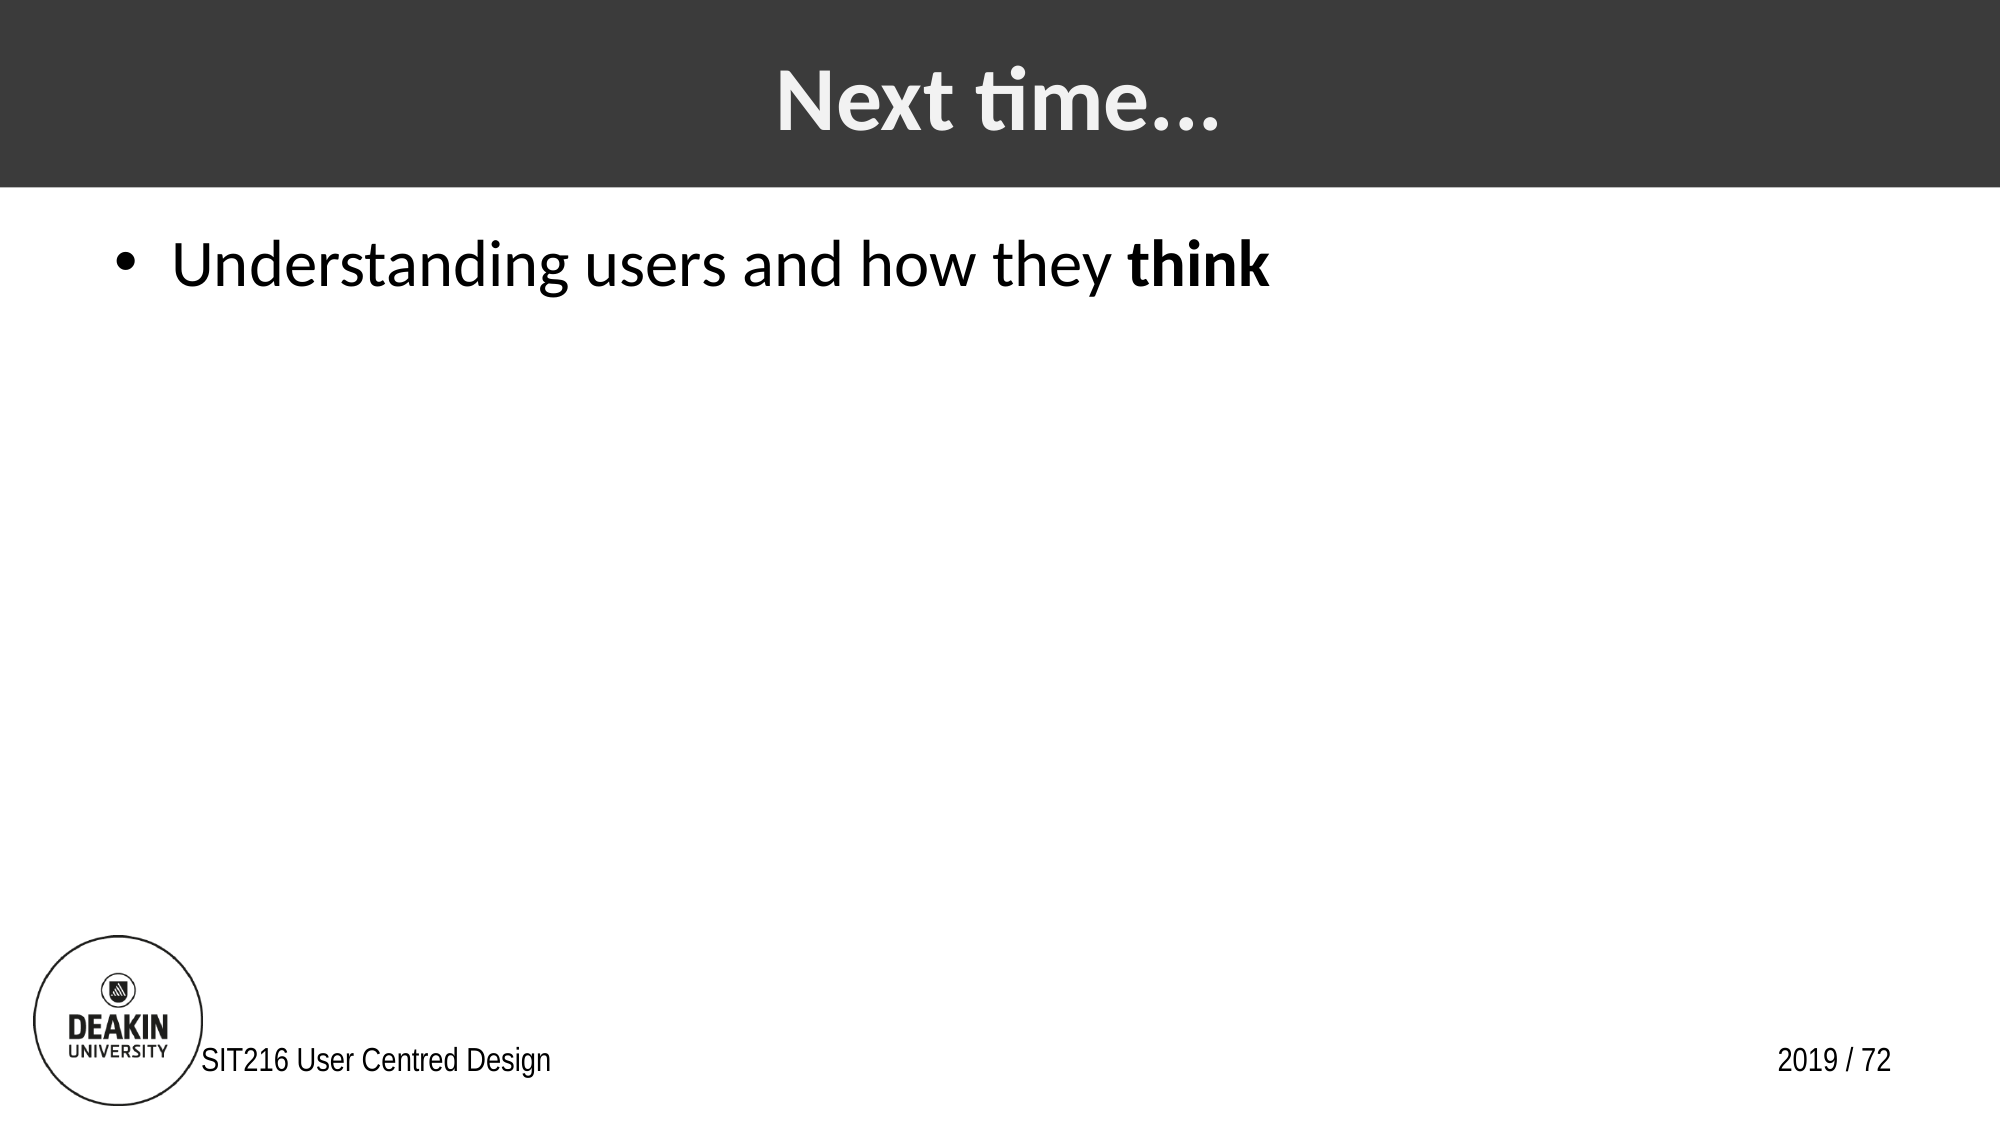

# Next time...
Understanding users and how they think